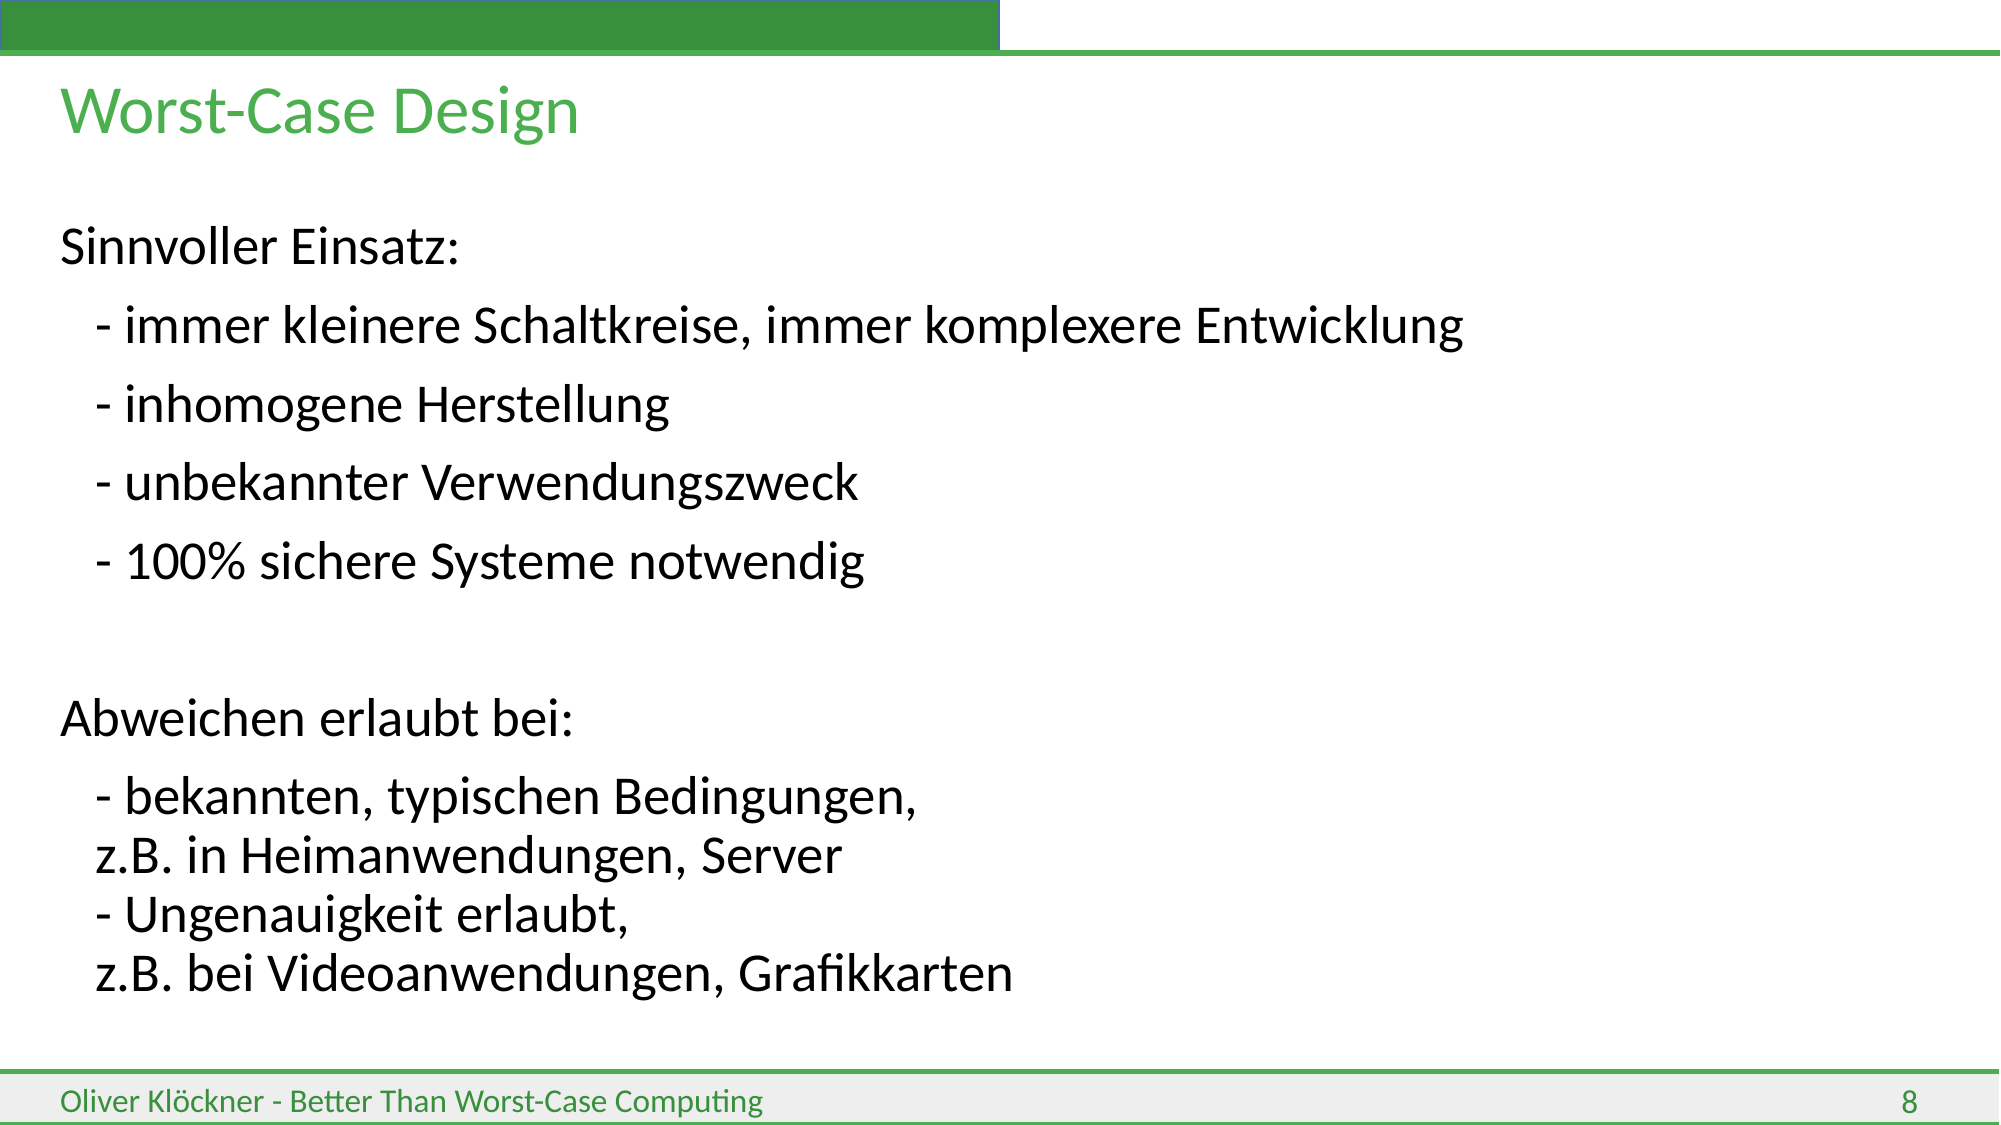

# Worst-Case Design
Sinnvoller Einsatz:
		- immer kleinere Schaltkreise, immer komplexere Entwicklung
		- inhomogene Herstellung
		- unbekannter Verwendungszweck
		- 100% sichere Systeme notwendig

Abweichen erlaubt bei:
		- bekannten, typischen Bedingungen,
		z.B. in Heimanwendungen, Server
	- Ungenauigkeit erlaubt,
		z.B. bei Videoanwendungen, Grafikkarten

8
Oliver Klöckner - Better Than Worst-Case Computing